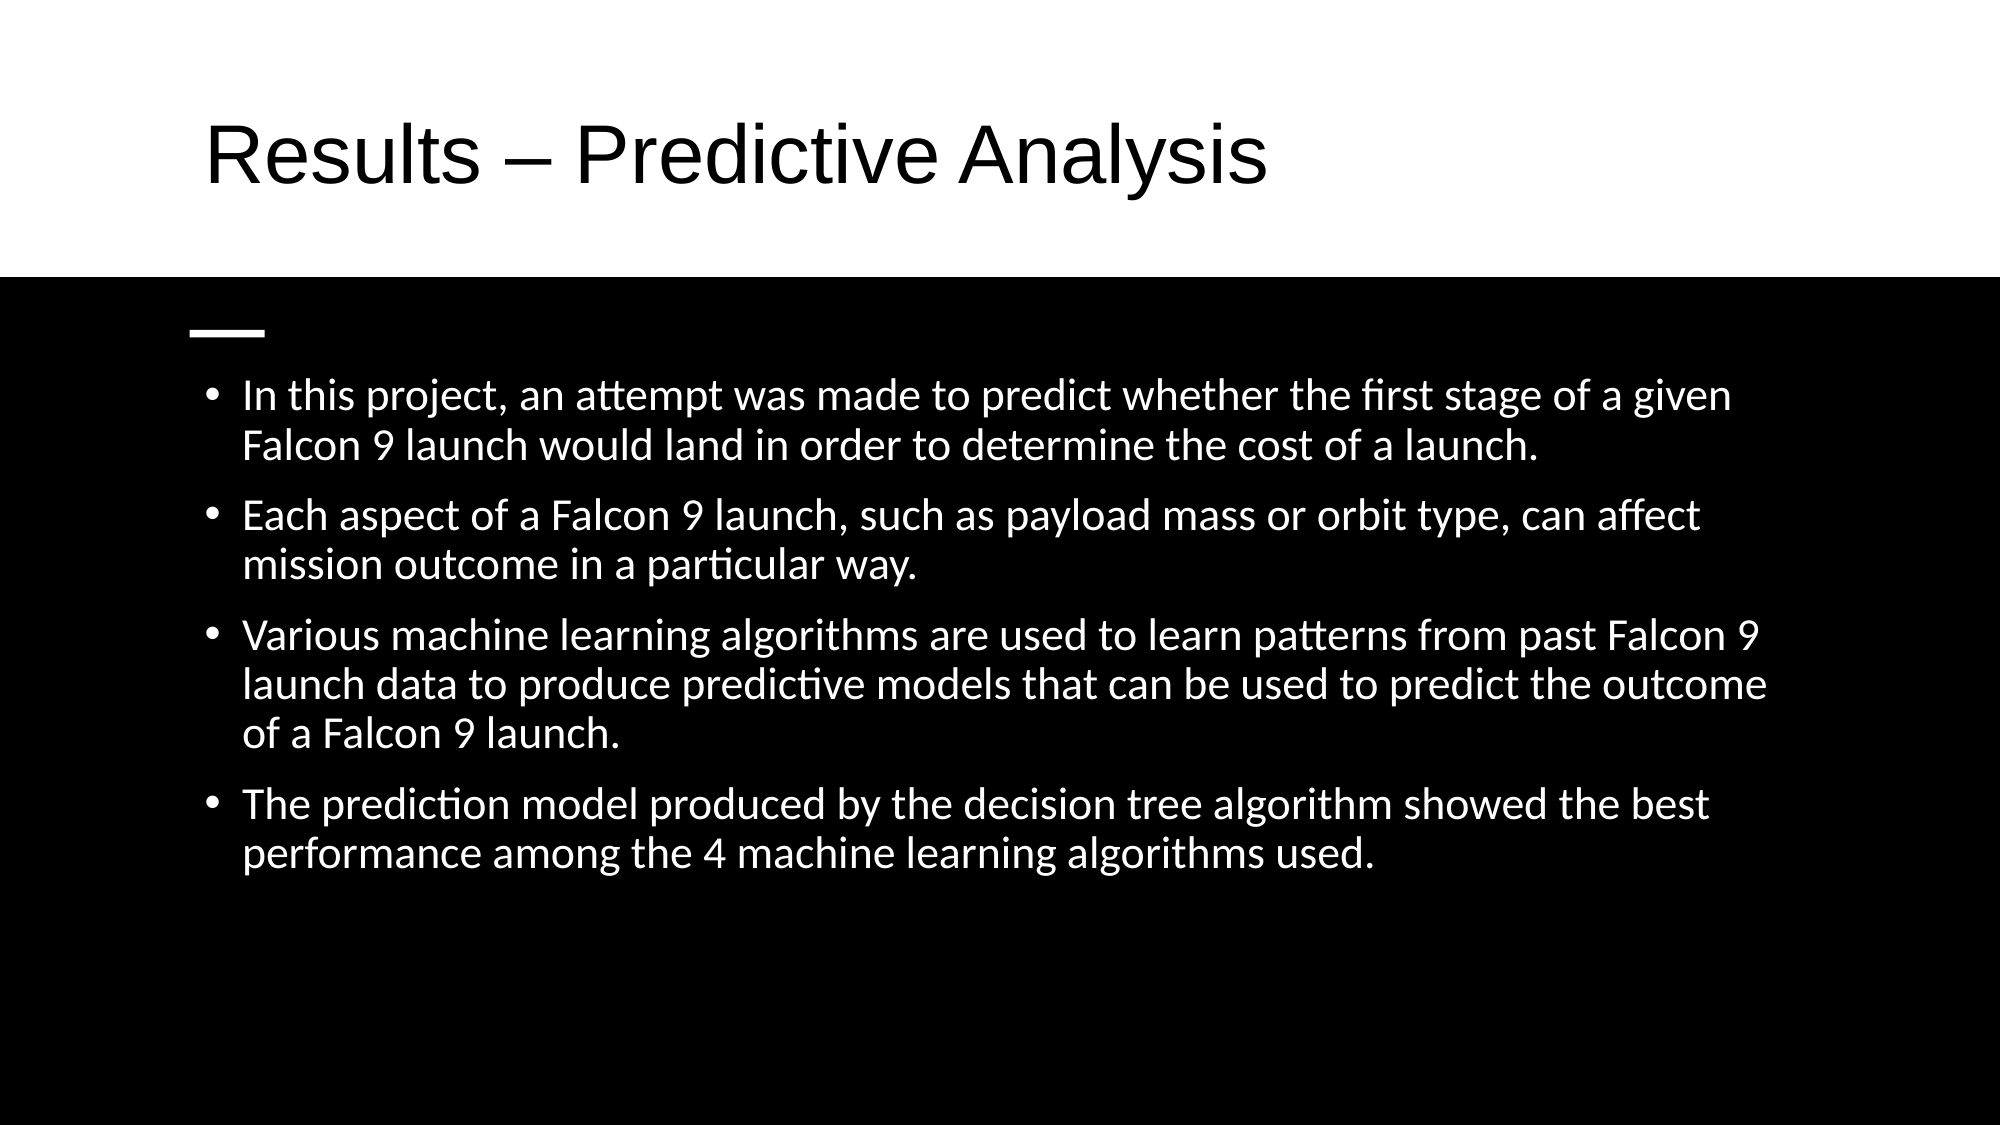

# Results – Predictive Analysis

In this project, an attempt was made to predict whether the first stage of a given Falcon 9 launch would land in order to determine the cost of a launch.
Each aspect of a Falcon 9 launch, such as payload mass or orbit type, can affect mission outcome in a particular way.
Various machine learning algorithms are used to learn patterns from past Falcon 9 launch data to produce predictive models that can be used to predict the outcome of a Falcon 9 launch.
The prediction model produced by the decision tree algorithm showed the best performance among the 4 machine learning algorithms used.